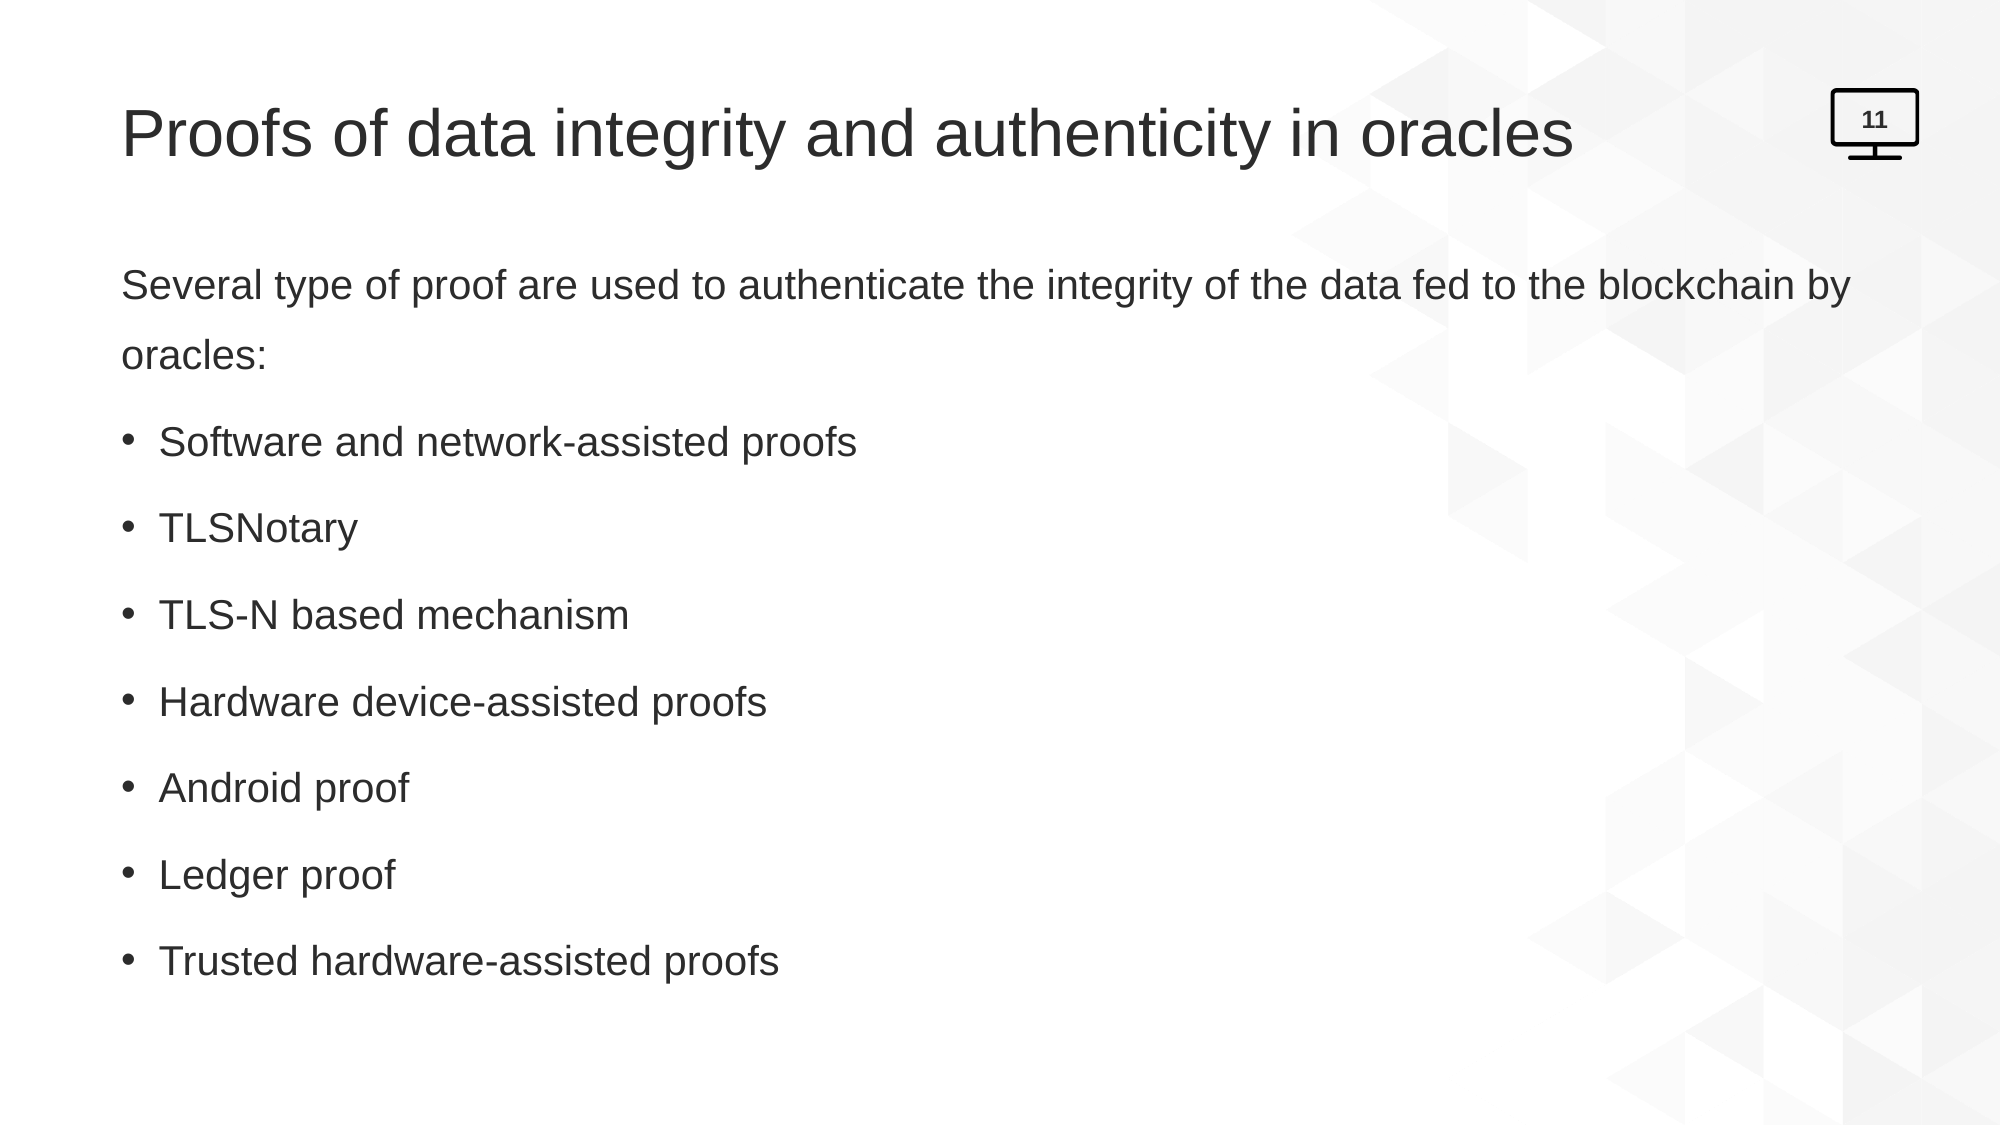

# Proofs of data integrity and authenticity in oracles
11
Several type of proof are used to authenticate the integrity of the data fed to the blockchain by oracles:
Software and network-assisted proofs
TLSNotary
TLS-N based mechanism
Hardware device-assisted proofs
Android proof
Ledger proof
Trusted hardware-assisted proofs